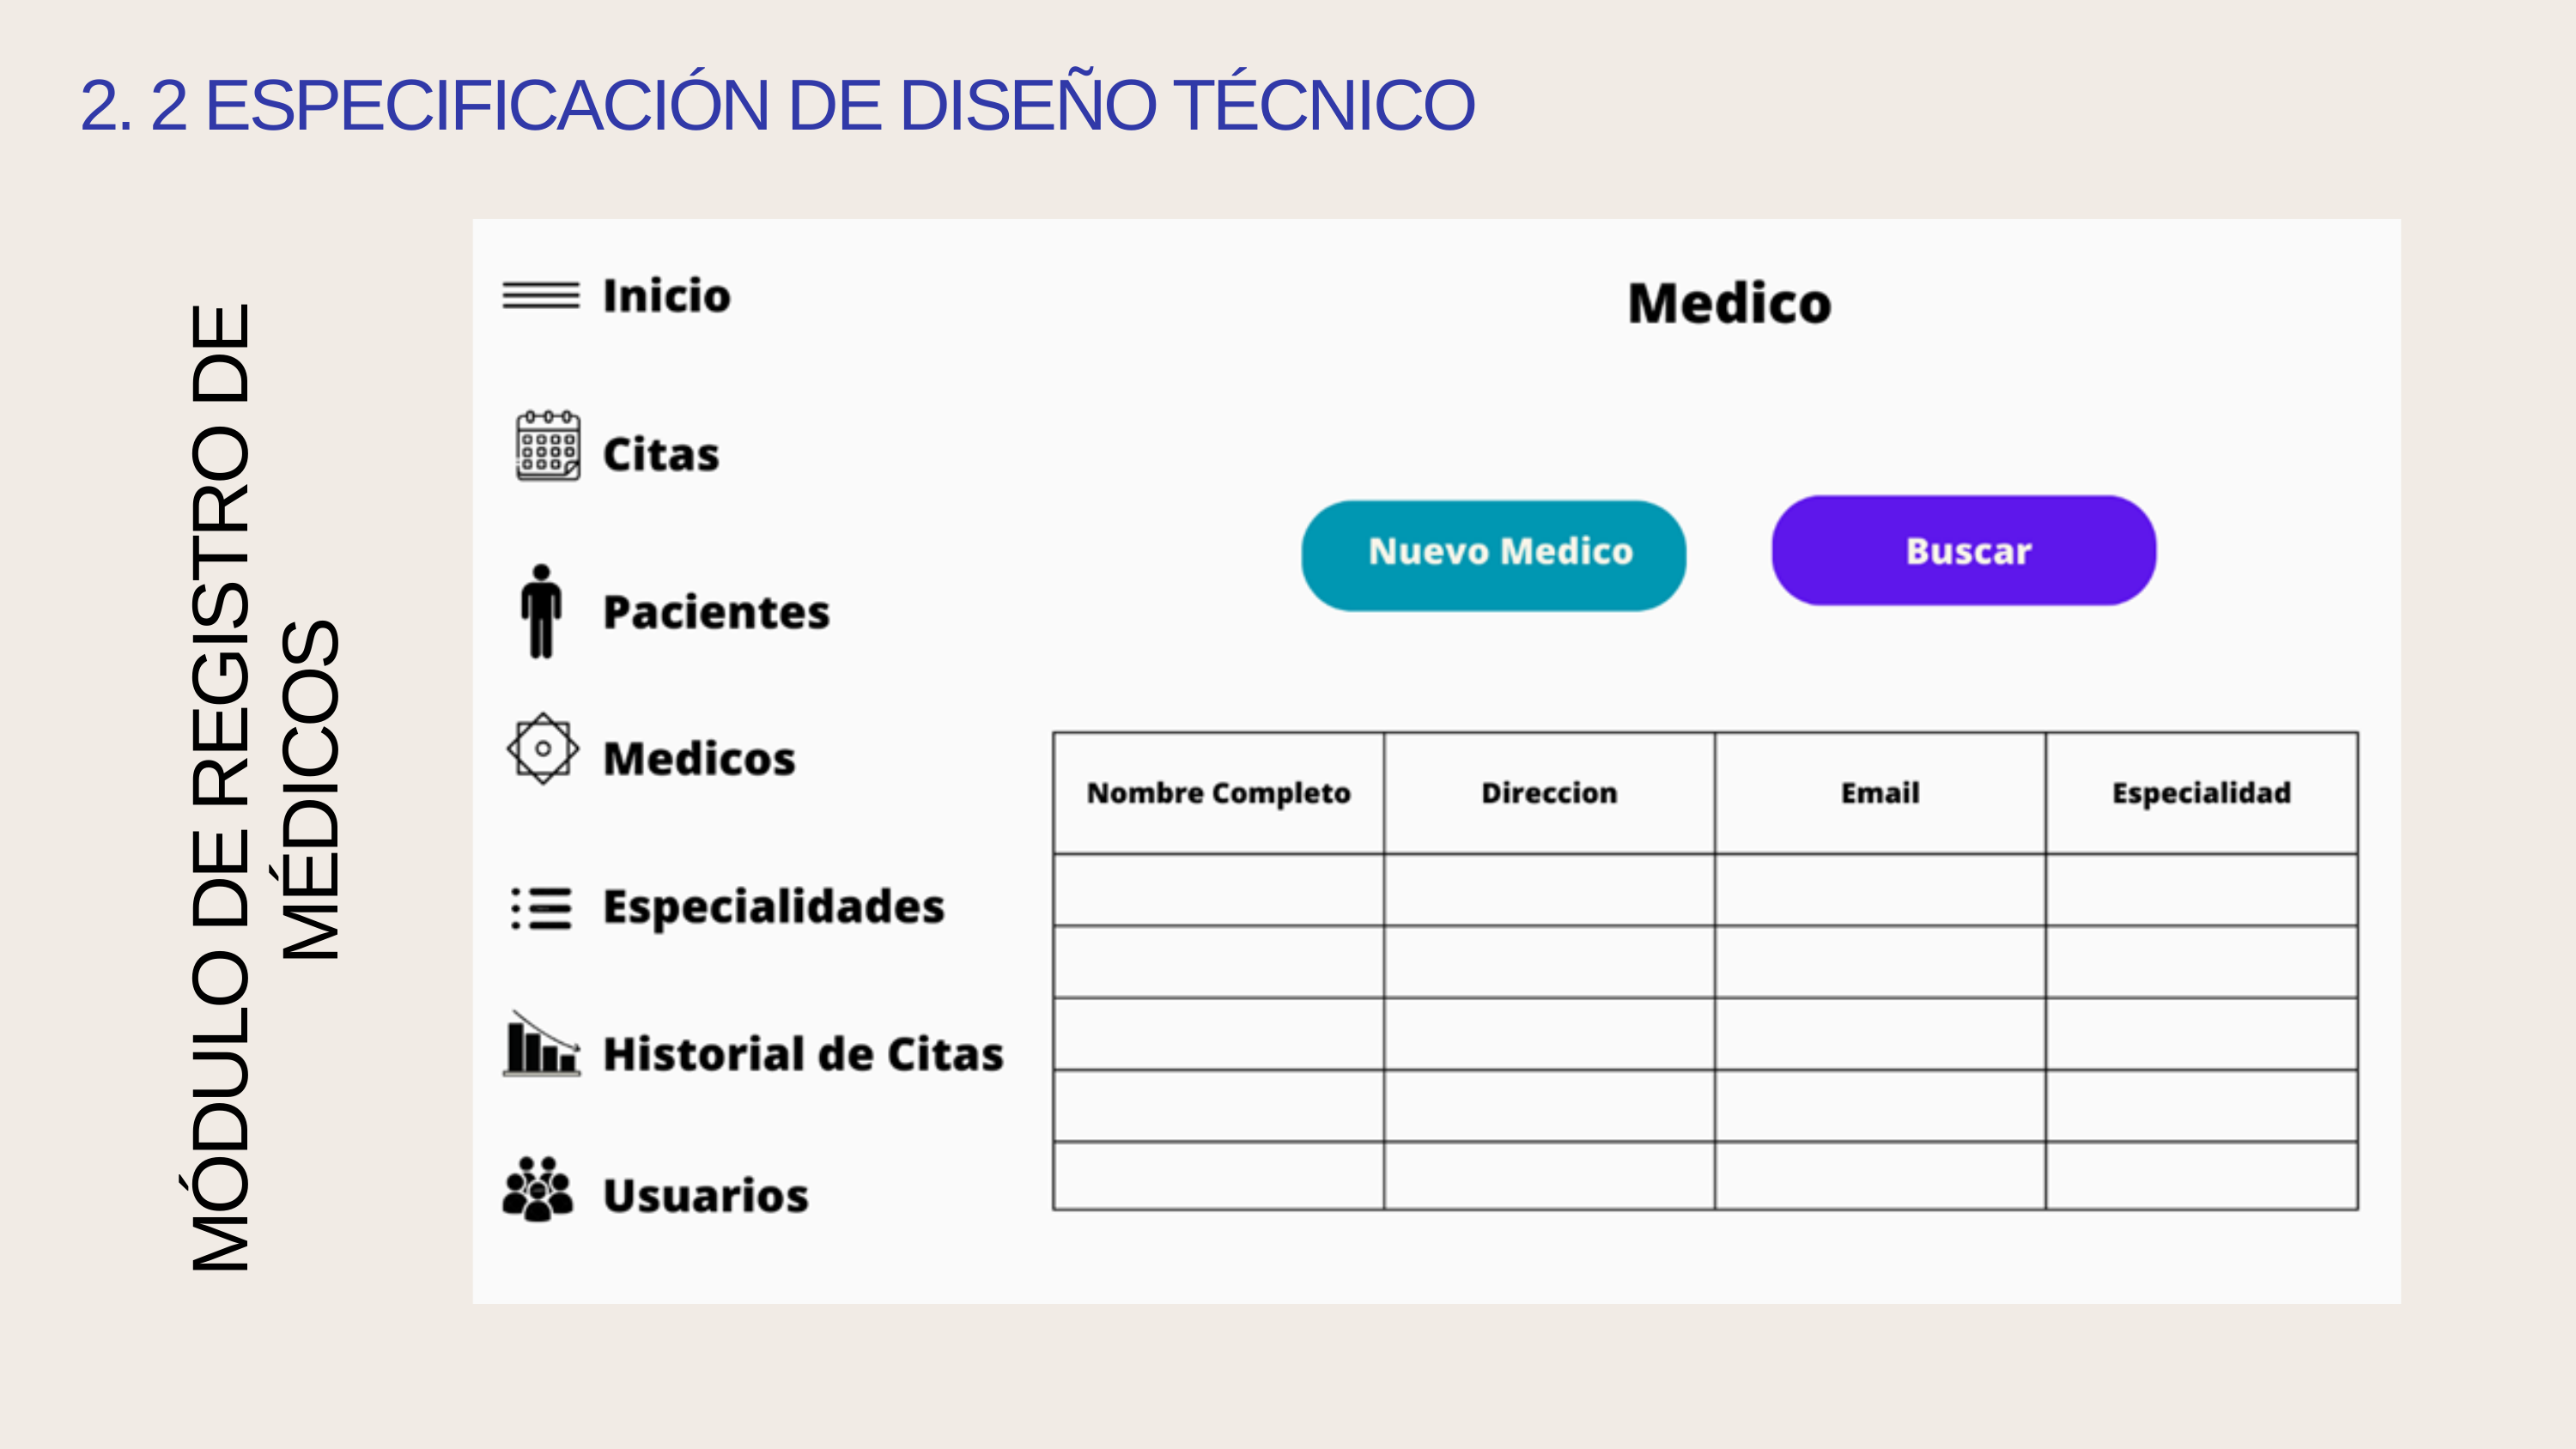

2. 2 ESPECIFICACIÓN DE DISEÑO TÉCNICO

MÓDULO DE REGISTRO DE MÉDICOS